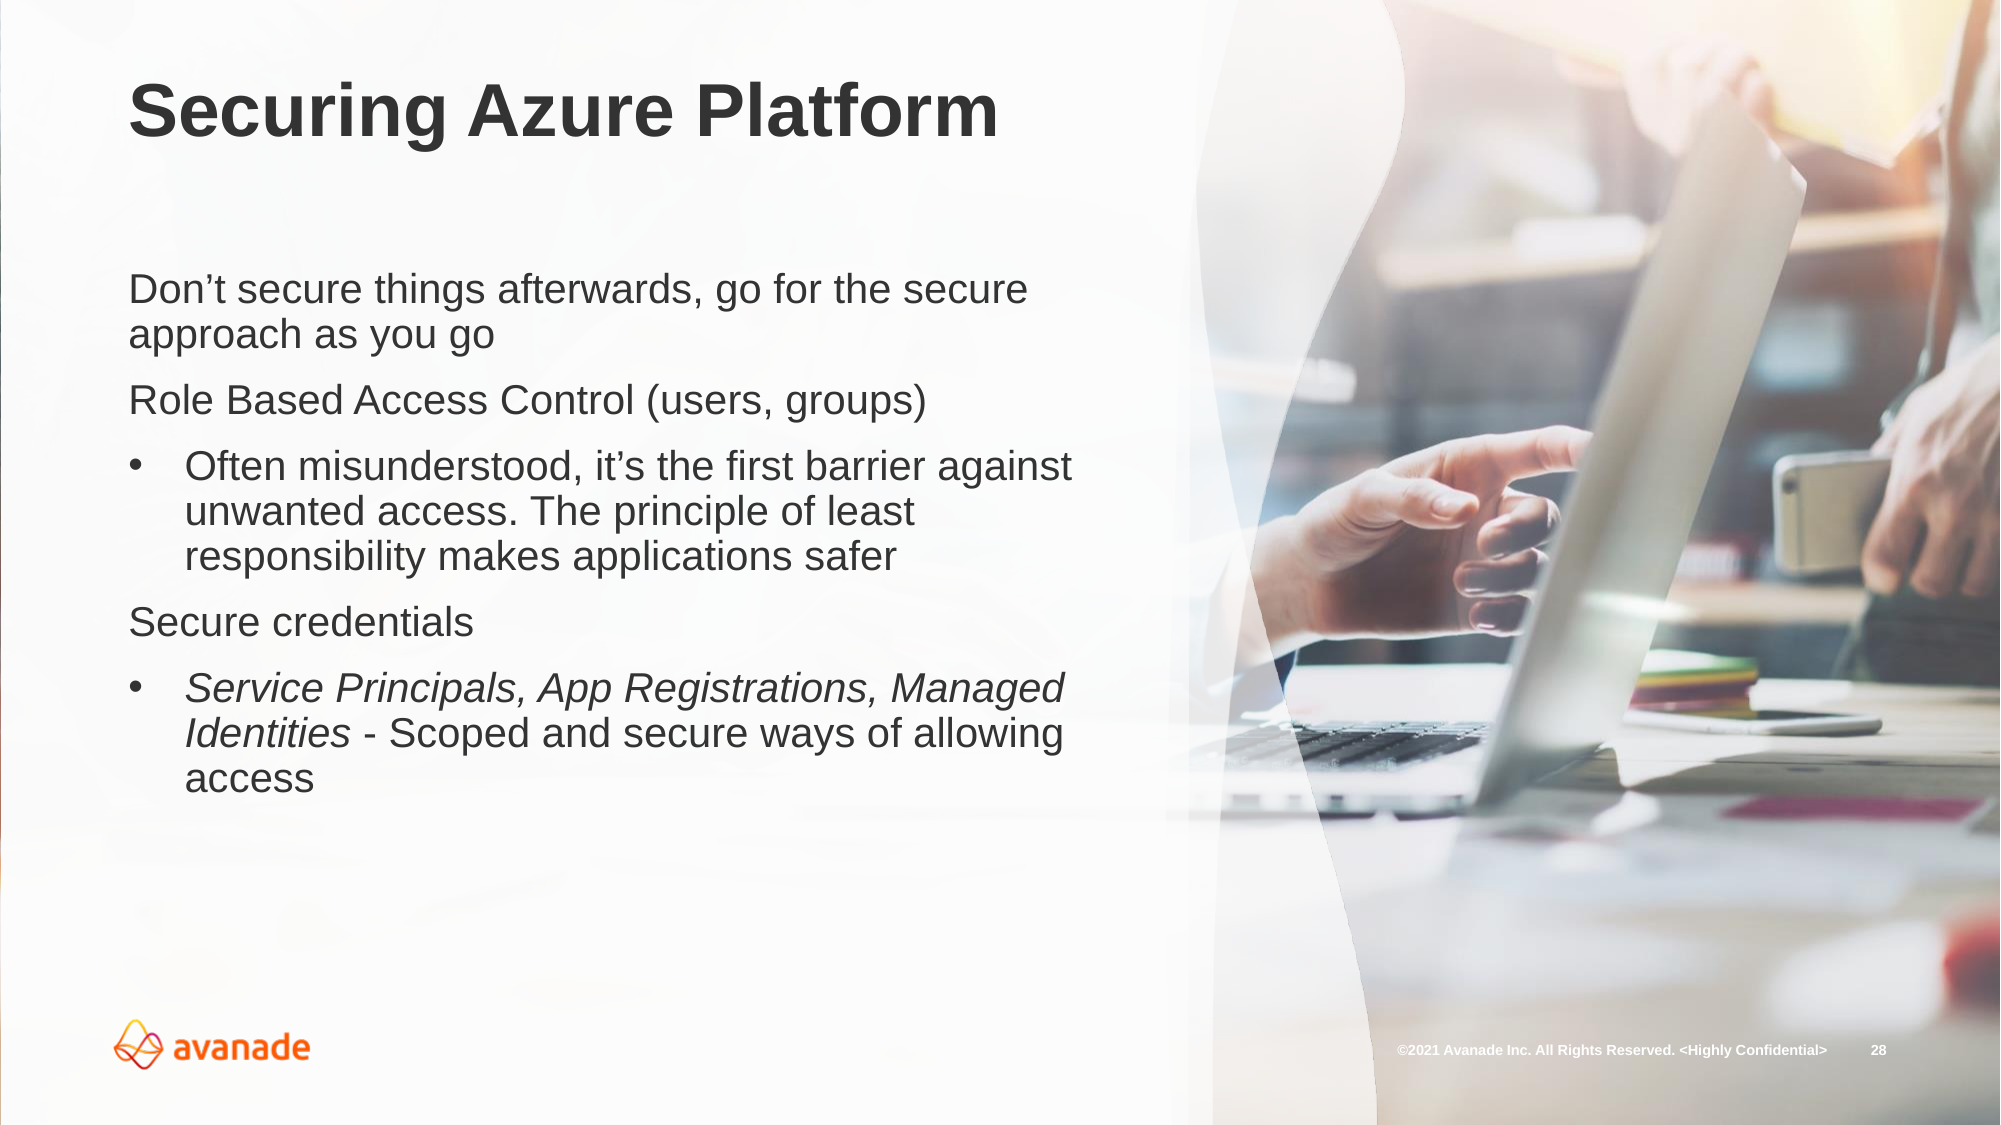

# Securing Azure Platform
Don’t secure things afterwards, go for the secure approach as you go
Role Based Access Control (users, groups)
Often misunderstood, it’s the first barrier against unwanted access. The principle of least responsibility makes applications safer
Secure credentials
Service Principals, App Registrations, Managed Identities - Scoped and secure ways of allowing access